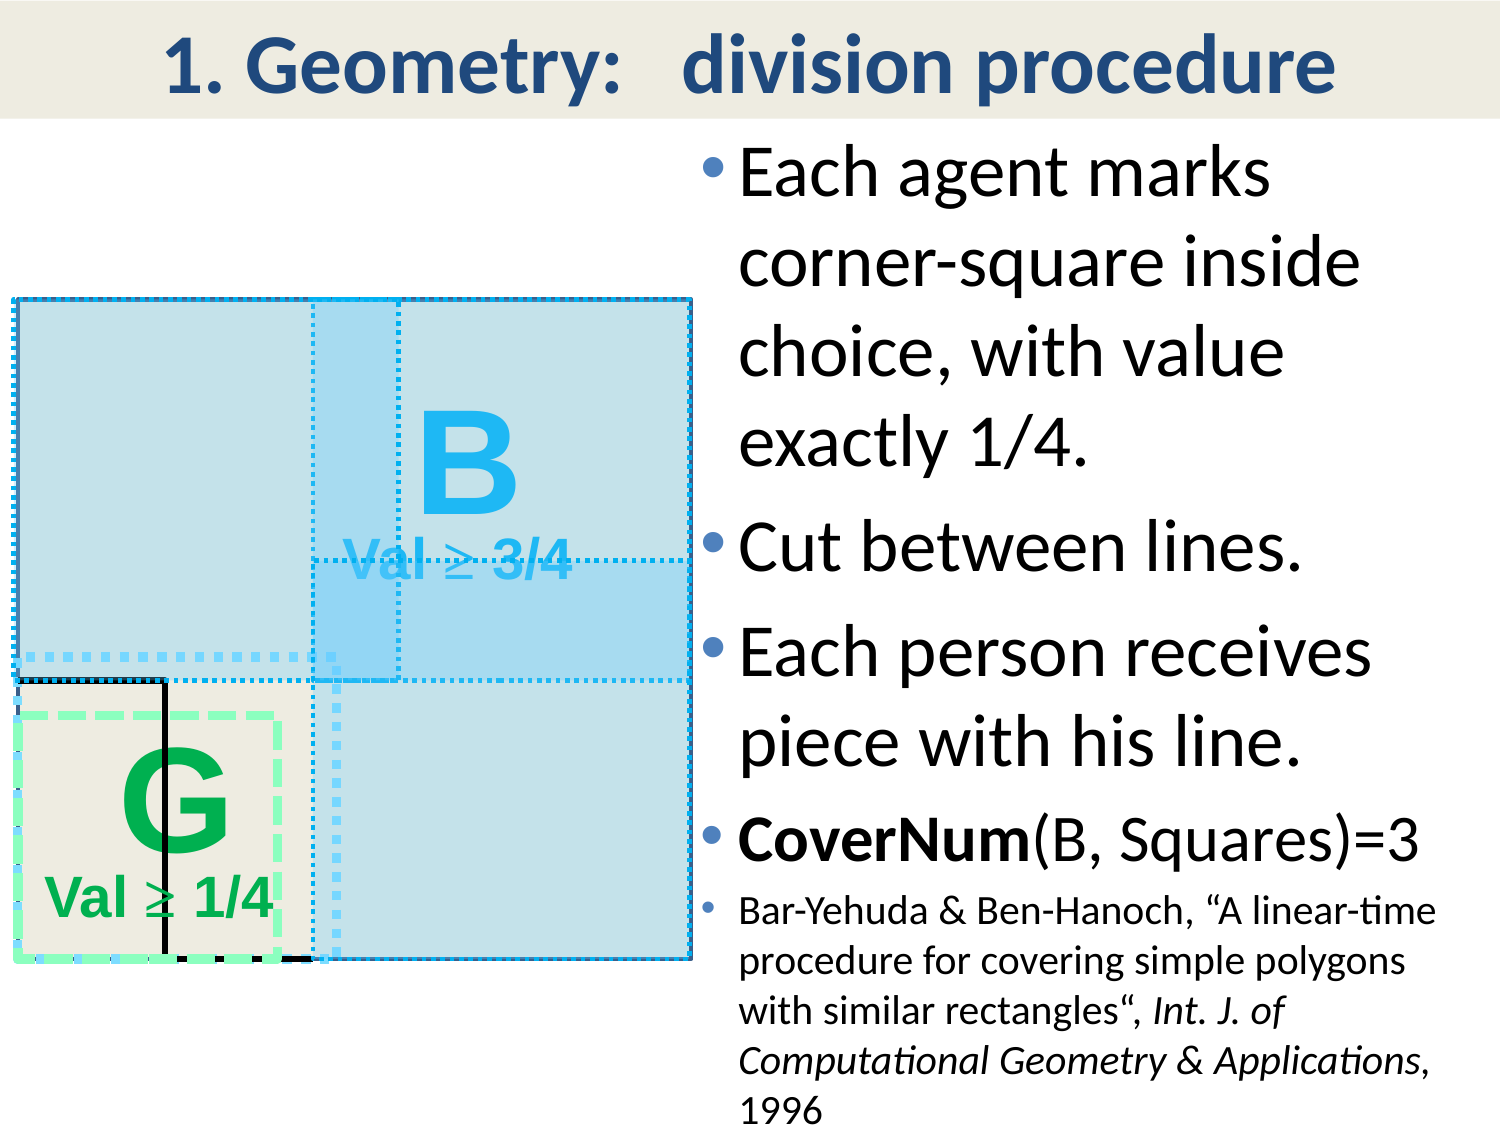

# 1. Geometry:   division procedure
Each agent marks corner-square inside choice, with value exactly 1/4.
Cut between lines.
Each person receives piece with his line.
CoverNum(B, Squares)=3
Bar-Yehuda & Ben-Hanoch, “A linear-time procedure for covering simple polygons with similar rectangles“, Int. J. of Computational Geometry & Applications, 1996

B
Val ≥ 3/4

G

Val ≥ 1/4